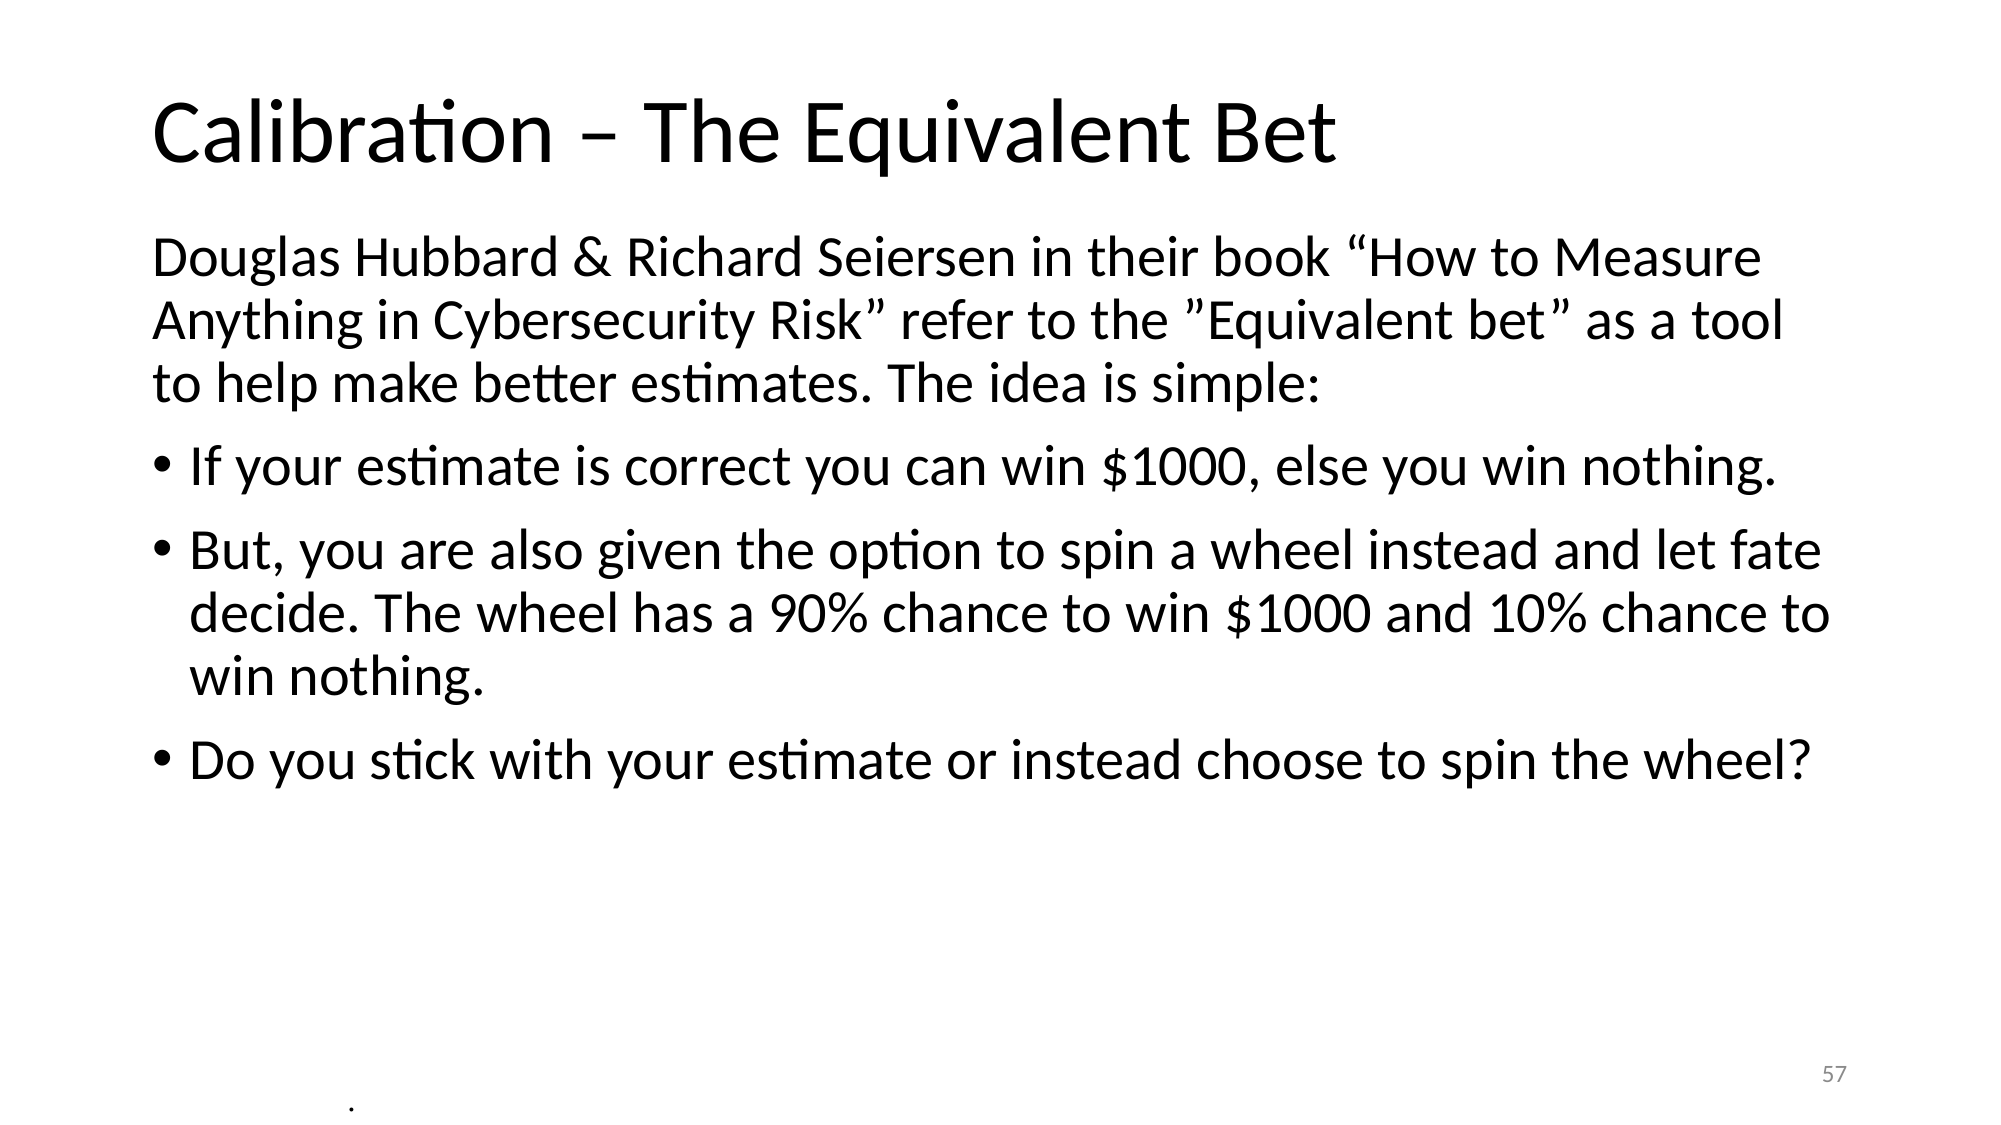

# Calibration – The Equivalent Bet
Douglas Hubbard & Richard Seiersen in their book “How to Measure Anything in Cybersecurity Risk” refer to the ”Equivalent bet” as a tool to help make better estimates. The idea is simple:
If your estimate is correct you can win $1000, else you win nothing.
But, you are also given the option to spin a wheel instead and let fate decide. The wheel has a 90% chance to win $1000 and 10% chance to win nothing.
Do you stick with your estimate or instead choose to spin the wheel?

57
.